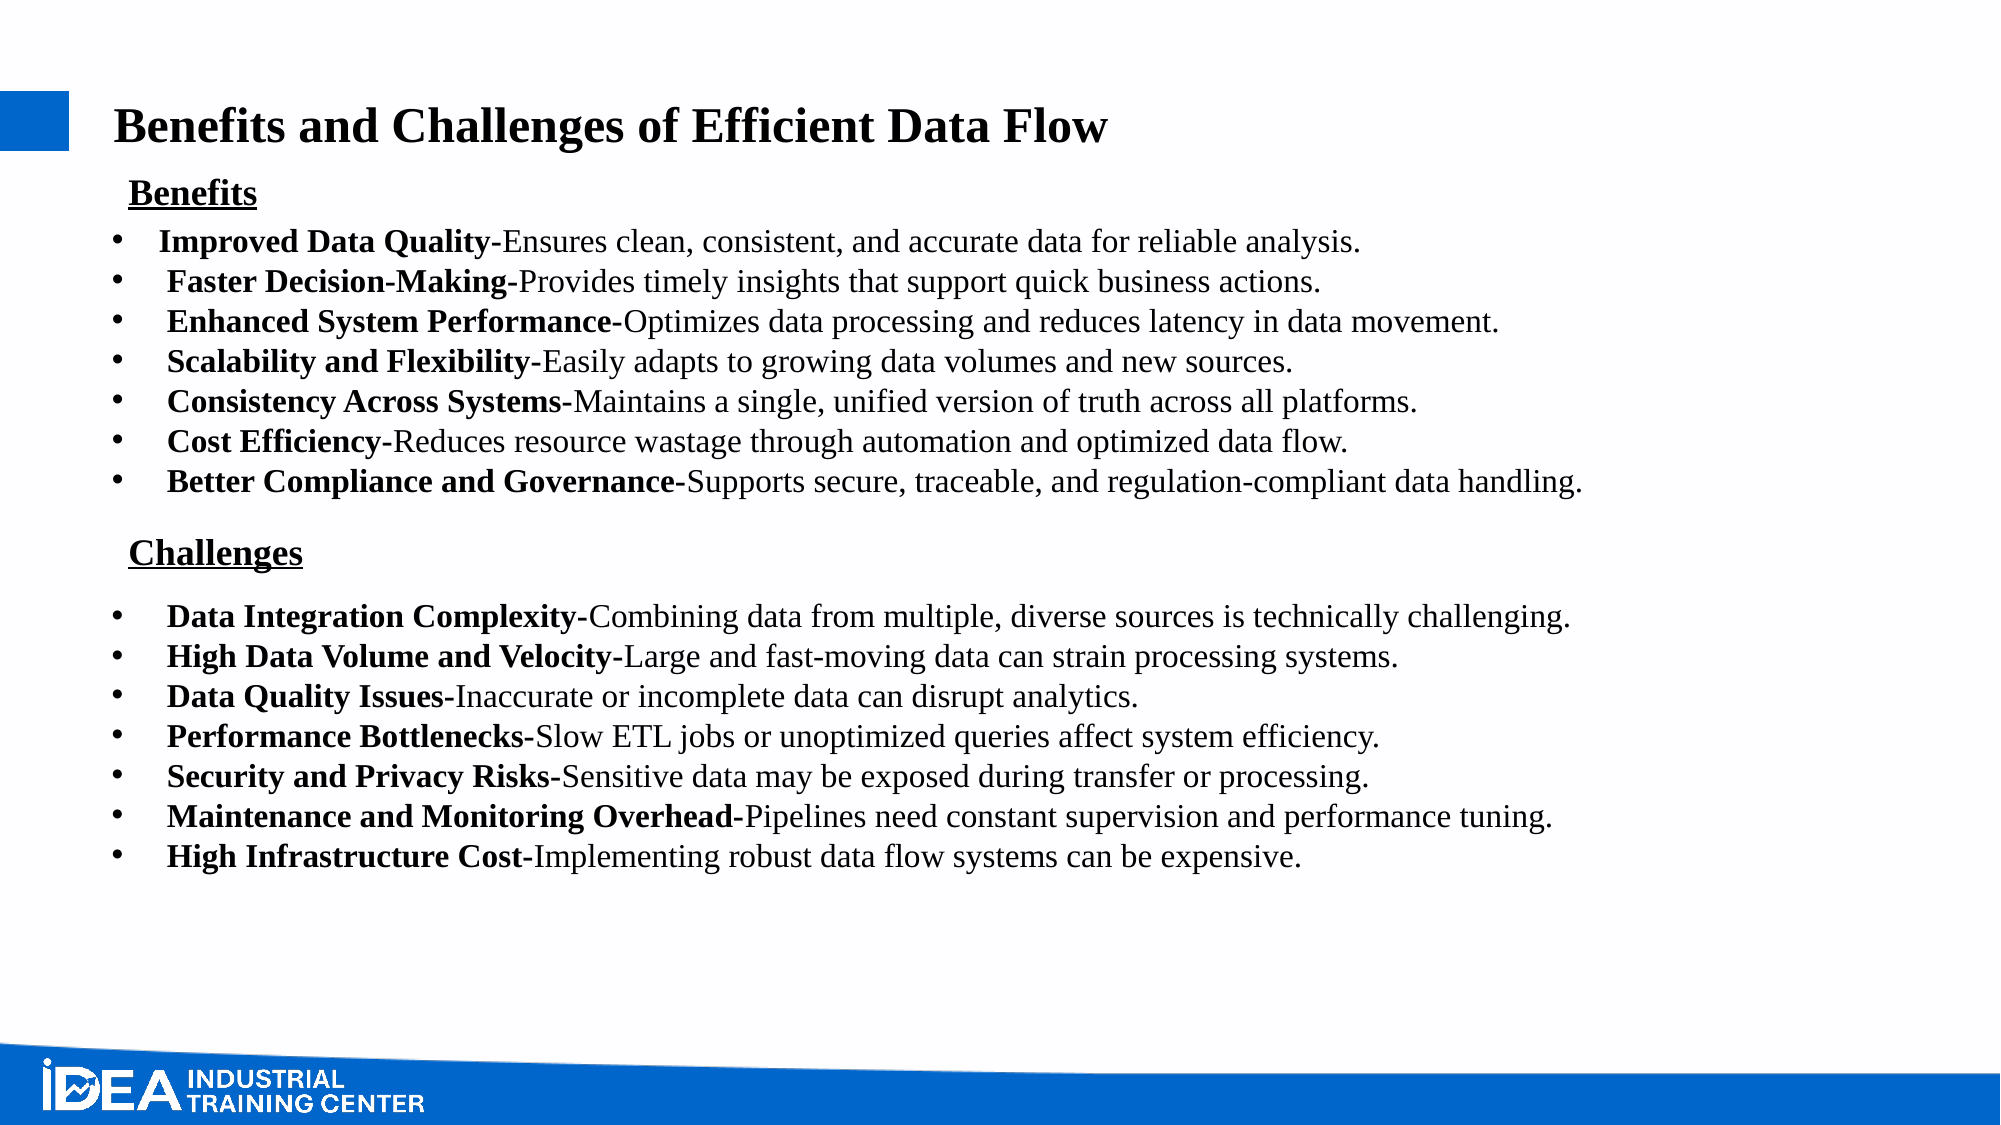

# Benefits and Challenges of Efficient Data Flow
Benefits
Improved Data Quality-Ensures clean, consistent, and accurate data for reliable analysis.
 Faster Decision-Making-Provides timely insights that support quick business actions.
 Enhanced System Performance-Optimizes data processing and reduces latency in data movement.
 Scalability and Flexibility-Easily adapts to growing data volumes and new sources.
 Consistency Across Systems-Maintains a single, unified version of truth across all platforms.
 Cost Efficiency-Reduces resource wastage through automation and optimized data flow.
 Better Compliance and Governance-Supports secure, traceable, and regulation-compliant data handling.
Challenges
 Data Integration Complexity-Combining data from multiple, diverse sources is technically challenging.
 High Data Volume and Velocity-Large and fast-moving data can strain processing systems.
 Data Quality Issues-Inaccurate or incomplete data can disrupt analytics.
 Performance Bottlenecks-Slow ETL jobs or unoptimized queries affect system efficiency.
 Security and Privacy Risks-Sensitive data may be exposed during transfer or processing.
 Maintenance and Monitoring Overhead-Pipelines need constant supervision and performance tuning.
 High Infrastructure Cost-Implementing robust data flow systems can be expensive.